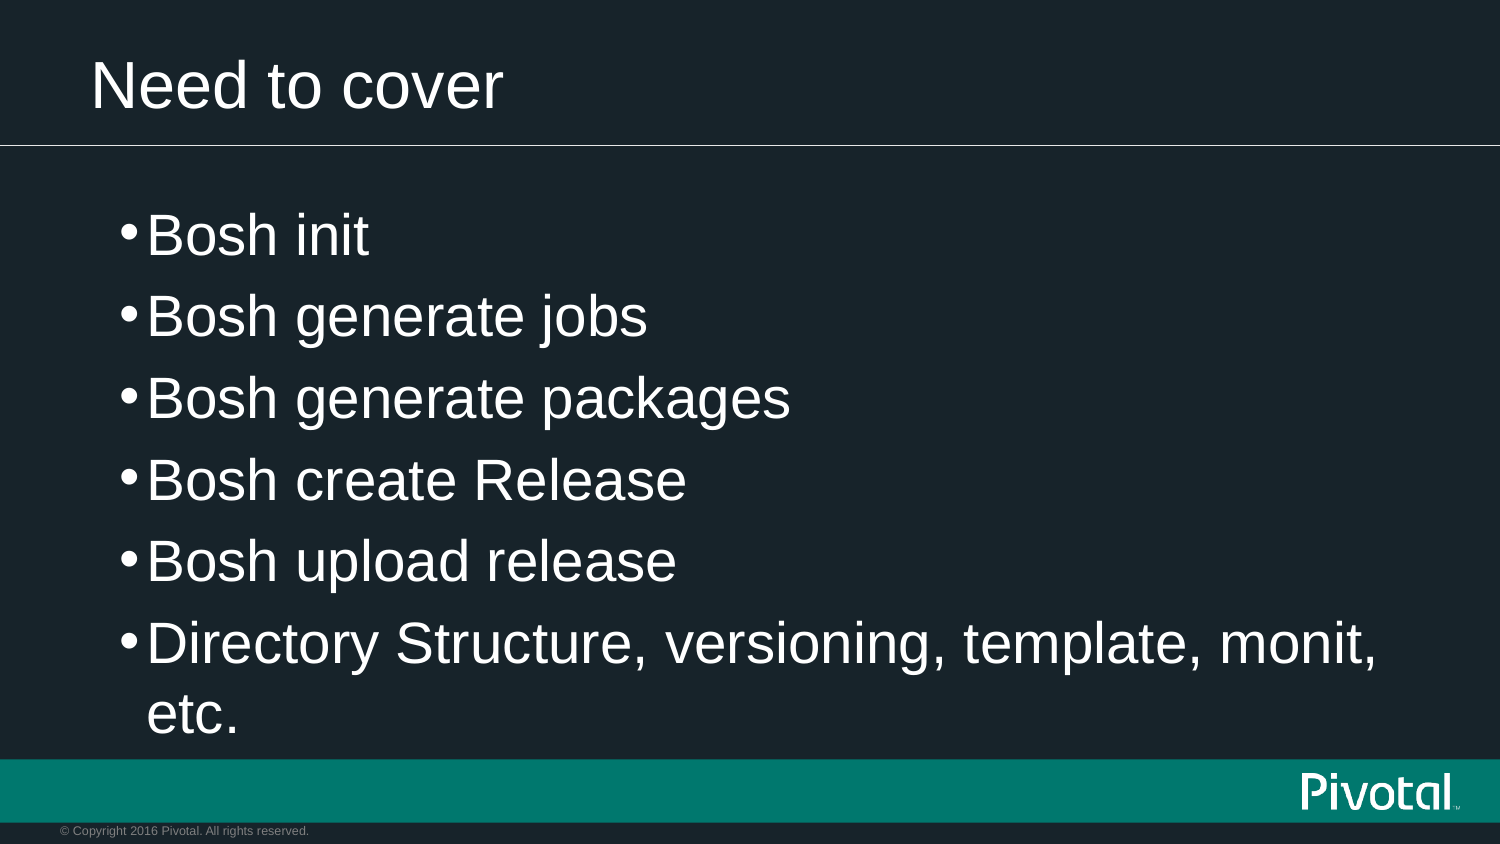

# Need to cover
Bosh init
Bosh generate jobs
Bosh generate packages
Bosh create Release
Bosh upload release
Directory Structure, versioning, template, monit, etc.